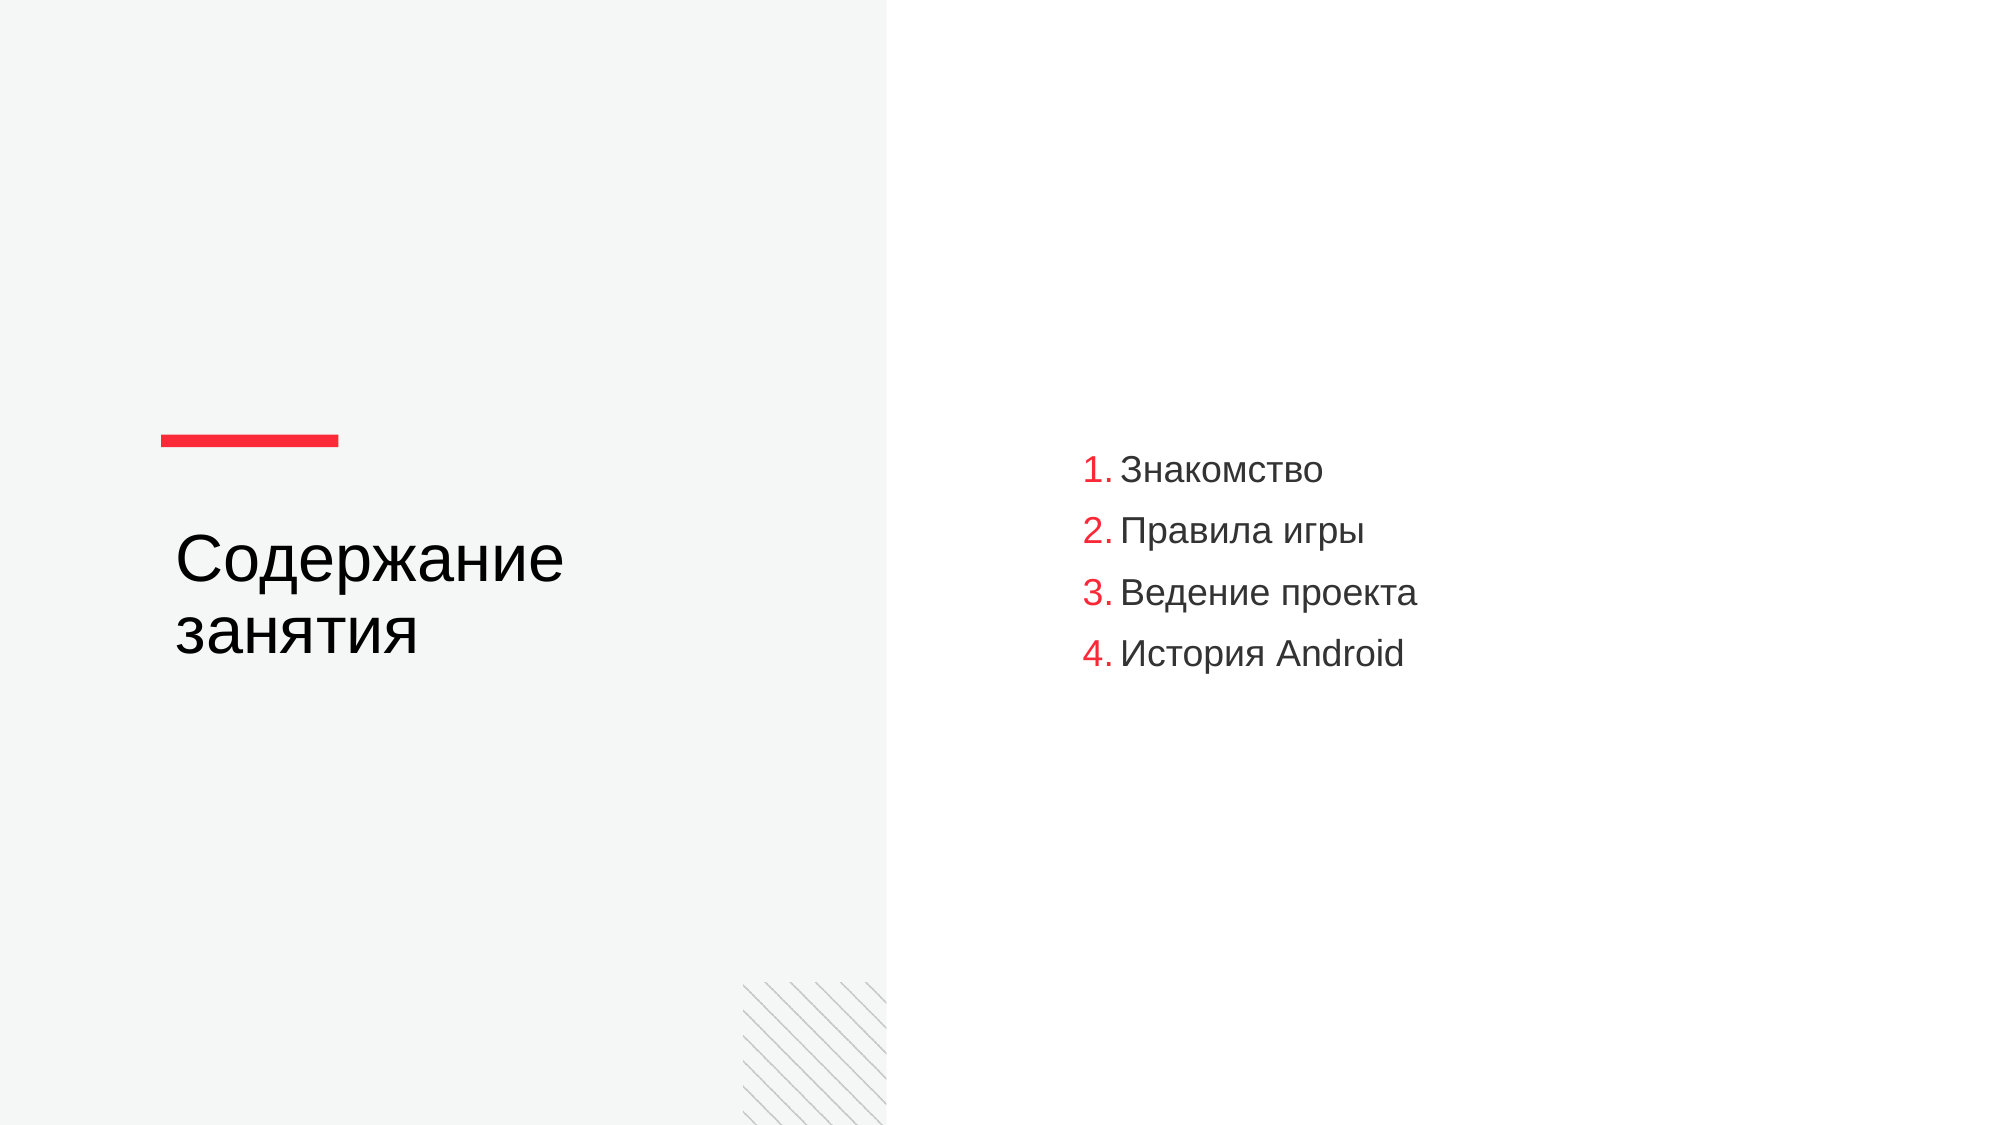

Знакомство
Правила игры
Ведение проекта
История Android
Содержание занятия